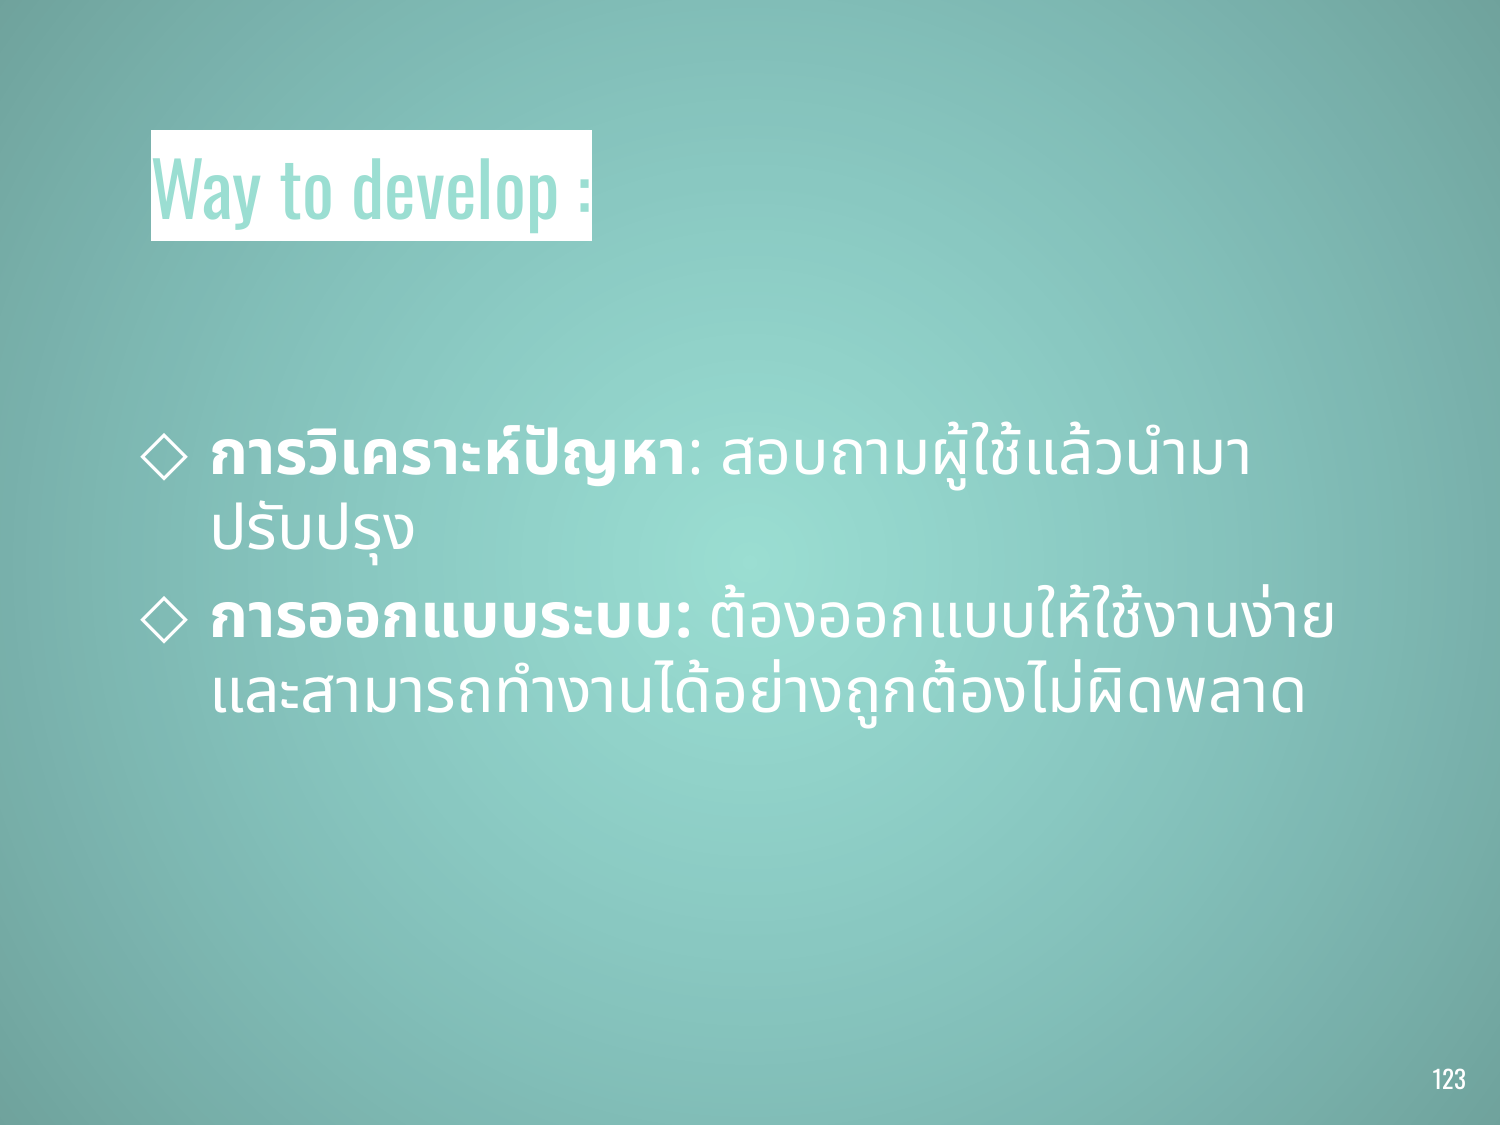

# Way to develop :
การวิเคราะห์ปัญหา: สอบถามผู้ใช้แล้วนำมาปรับปรุง
การออกแบบระบบ: ต้องออกแบบให้ใช้งานง่ายและสามารถทำงานได้อย่างถูกต้องไม่ผิดพลาด
123